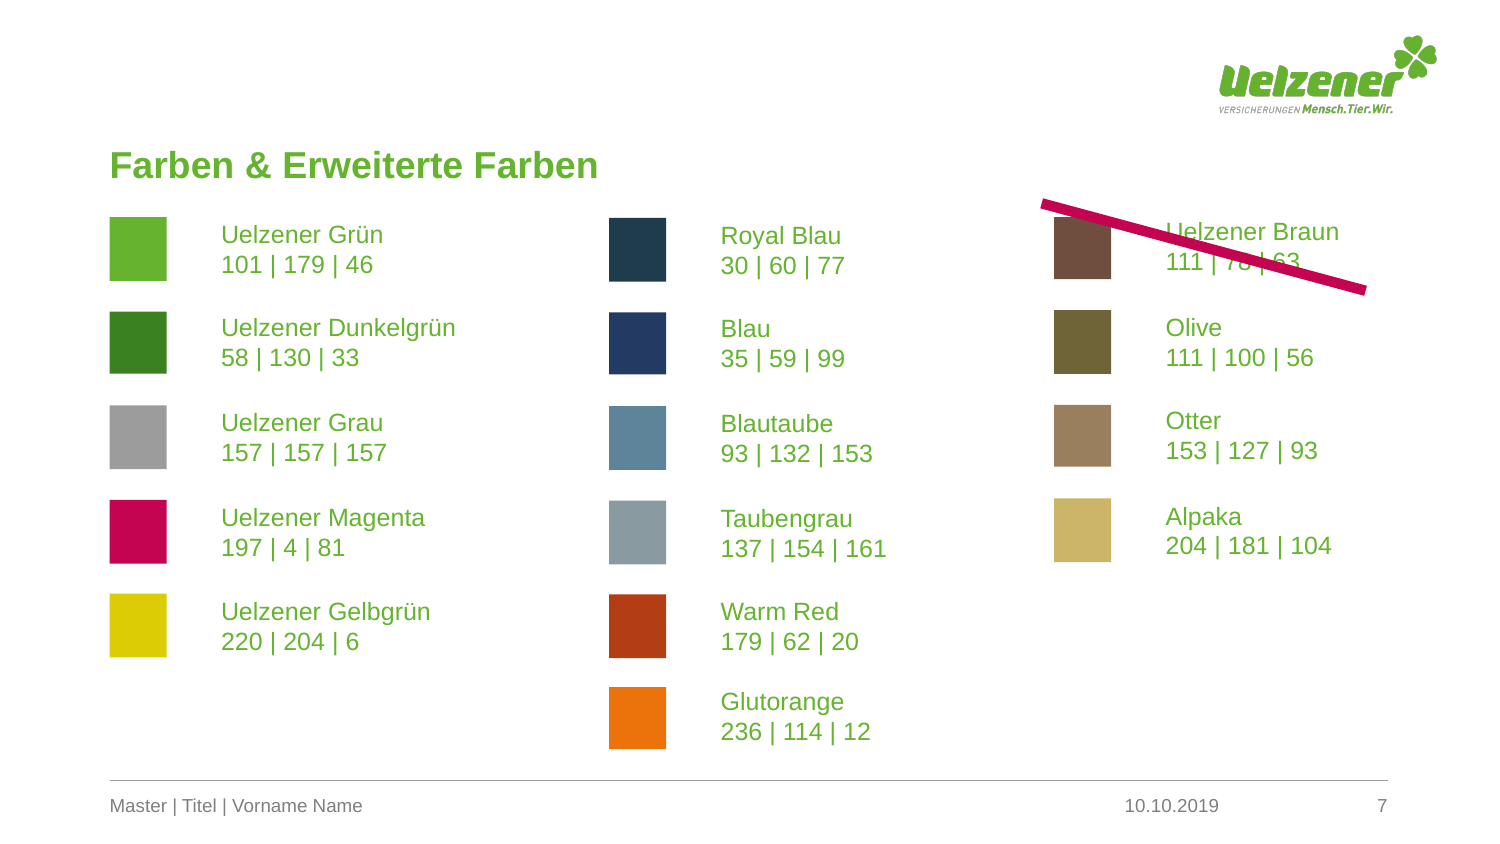

# Farben & Erweiterte Farben
Uelzener Braun
111 | 78 | 63

Uelzener Grün
101 | 179 | 46
Royal Blau
30 | 60 | 77

Uelzener Dunkelgrün
58 | 130 | 33
Olive
111 | 100 | 56

Blau
35 | 59 | 99

Otter
153 | 127 | 93

Uelzener Grau
157 | 157 | 157
Blautaube
93 | 132 | 153

Alpaka
204 | 181 | 104

Uelzener Magenta
197 | 4 | 81
Taubengrau
137 | 154 | 161

Uelzener Gelbgrün
220 | 204 | 6
Warm Red
179 | 62 | 20
Glutorange
236 | 114 | 12

Master | Titel | Vorname Name
10.10.2019
7